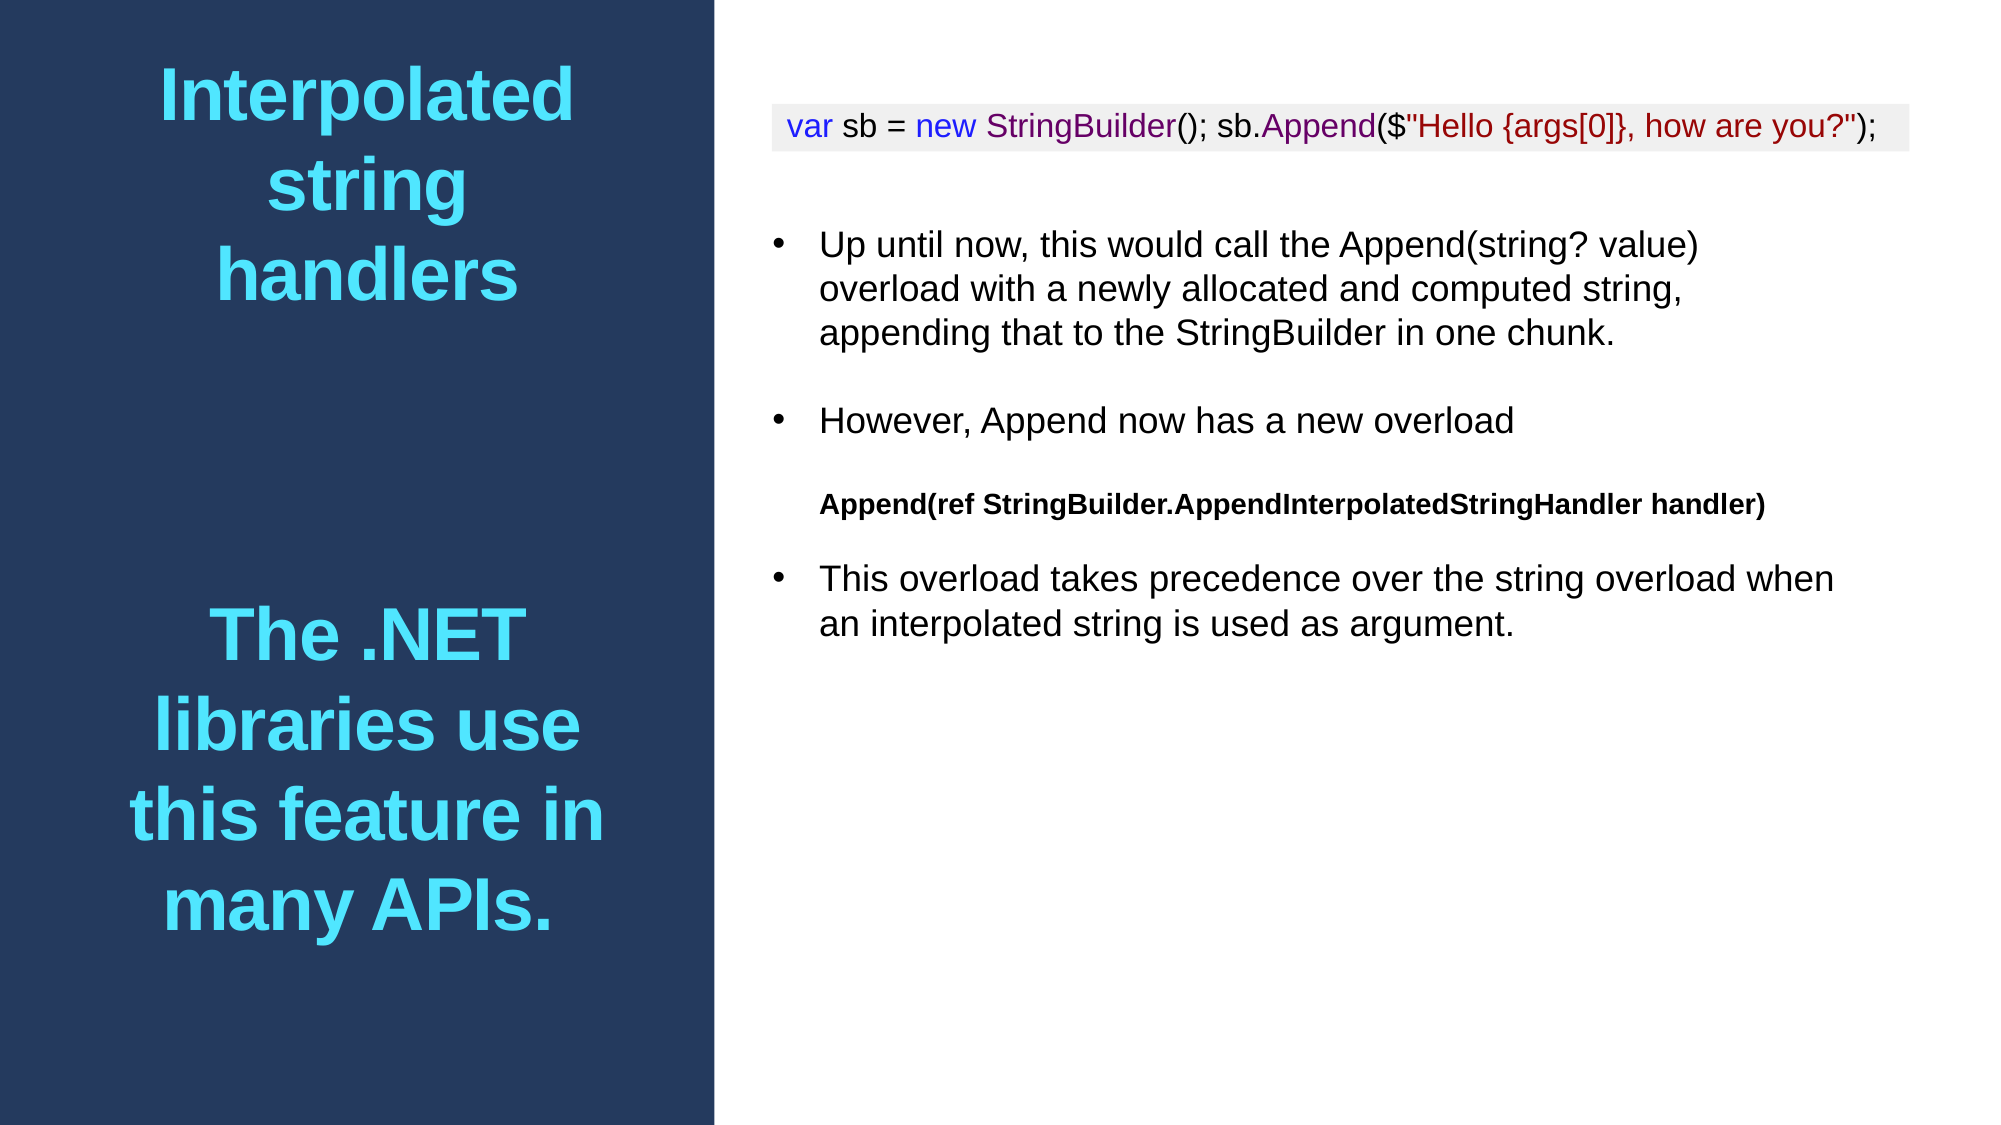

# Interpolated string handlers The .NET libraries use this feature in many APIs.
var sb = new StringBuilder(); sb.Append($"Hello {args[0]}, how are you?");
Up until now, this would call the Append(string? value) overload with a newly allocated and computed string, appending that to the StringBuilder in one chunk.

However, Append now has a new overload
Append(ref StringBuilder.AppendInterpolatedStringHandler handler)
This overload takes precedence over the string overload when an interpolated string is used as argument.